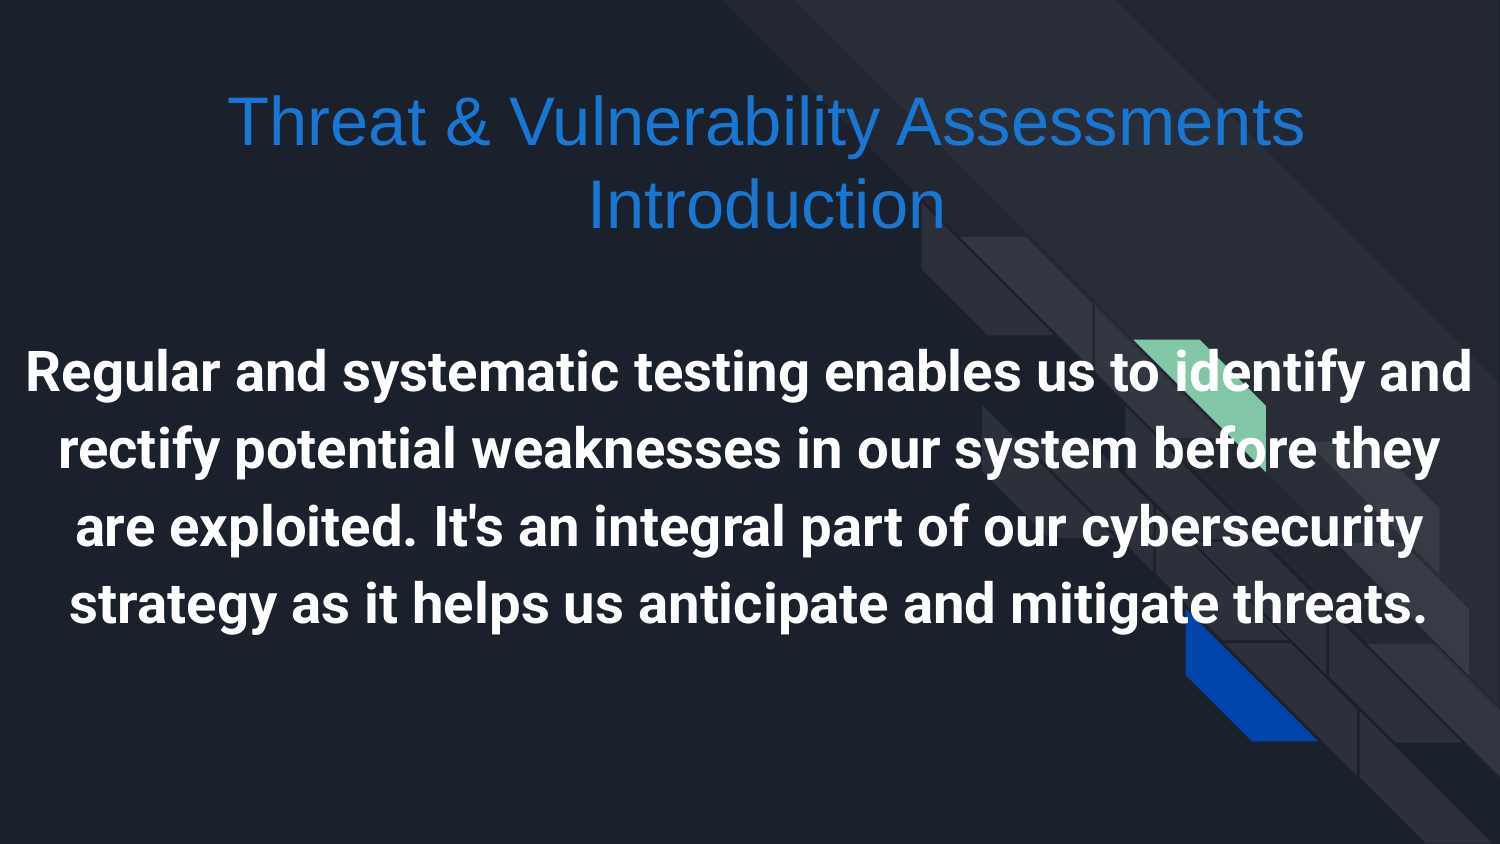

# Threat & Vulnerability Assessments
Introduction
Regular and systematic testing enables us to identify and rectify potential weaknesses in our system before they are exploited. It's an integral part of our cybersecurity strategy as it helps us anticipate and mitigate threats.